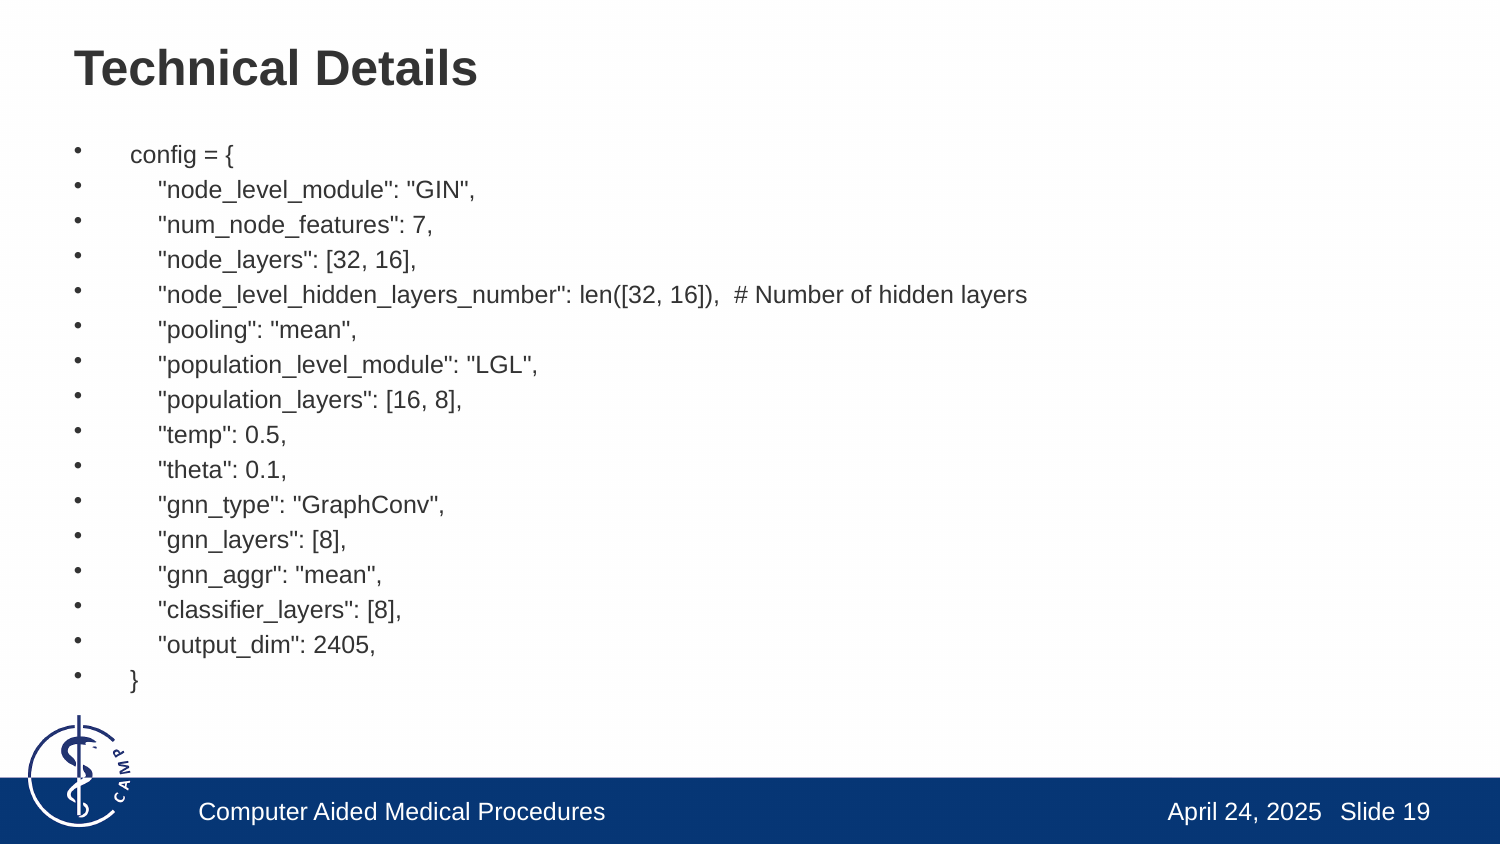

# Technical Details
config = {
    "node_level_module": "GIN",
    "num_node_features": 7,
    "node_layers": [32, 16],
    "node_level_hidden_layers_number": len([32, 16]),  # Number of hidden layers
    "pooling": "mean",
    "population_level_module": "LGL",
    "population_layers": [16, 8],
    "temp": 0.5,
    "theta": 0.1,
    "gnn_type": "GraphConv",
    "gnn_layers": [8],
    "gnn_aggr": "mean",
    "classifier_layers": [8],
    "output_dim": 2405,
}
Computer Aided Medical Procedures
April 24, 2025
Slide 19